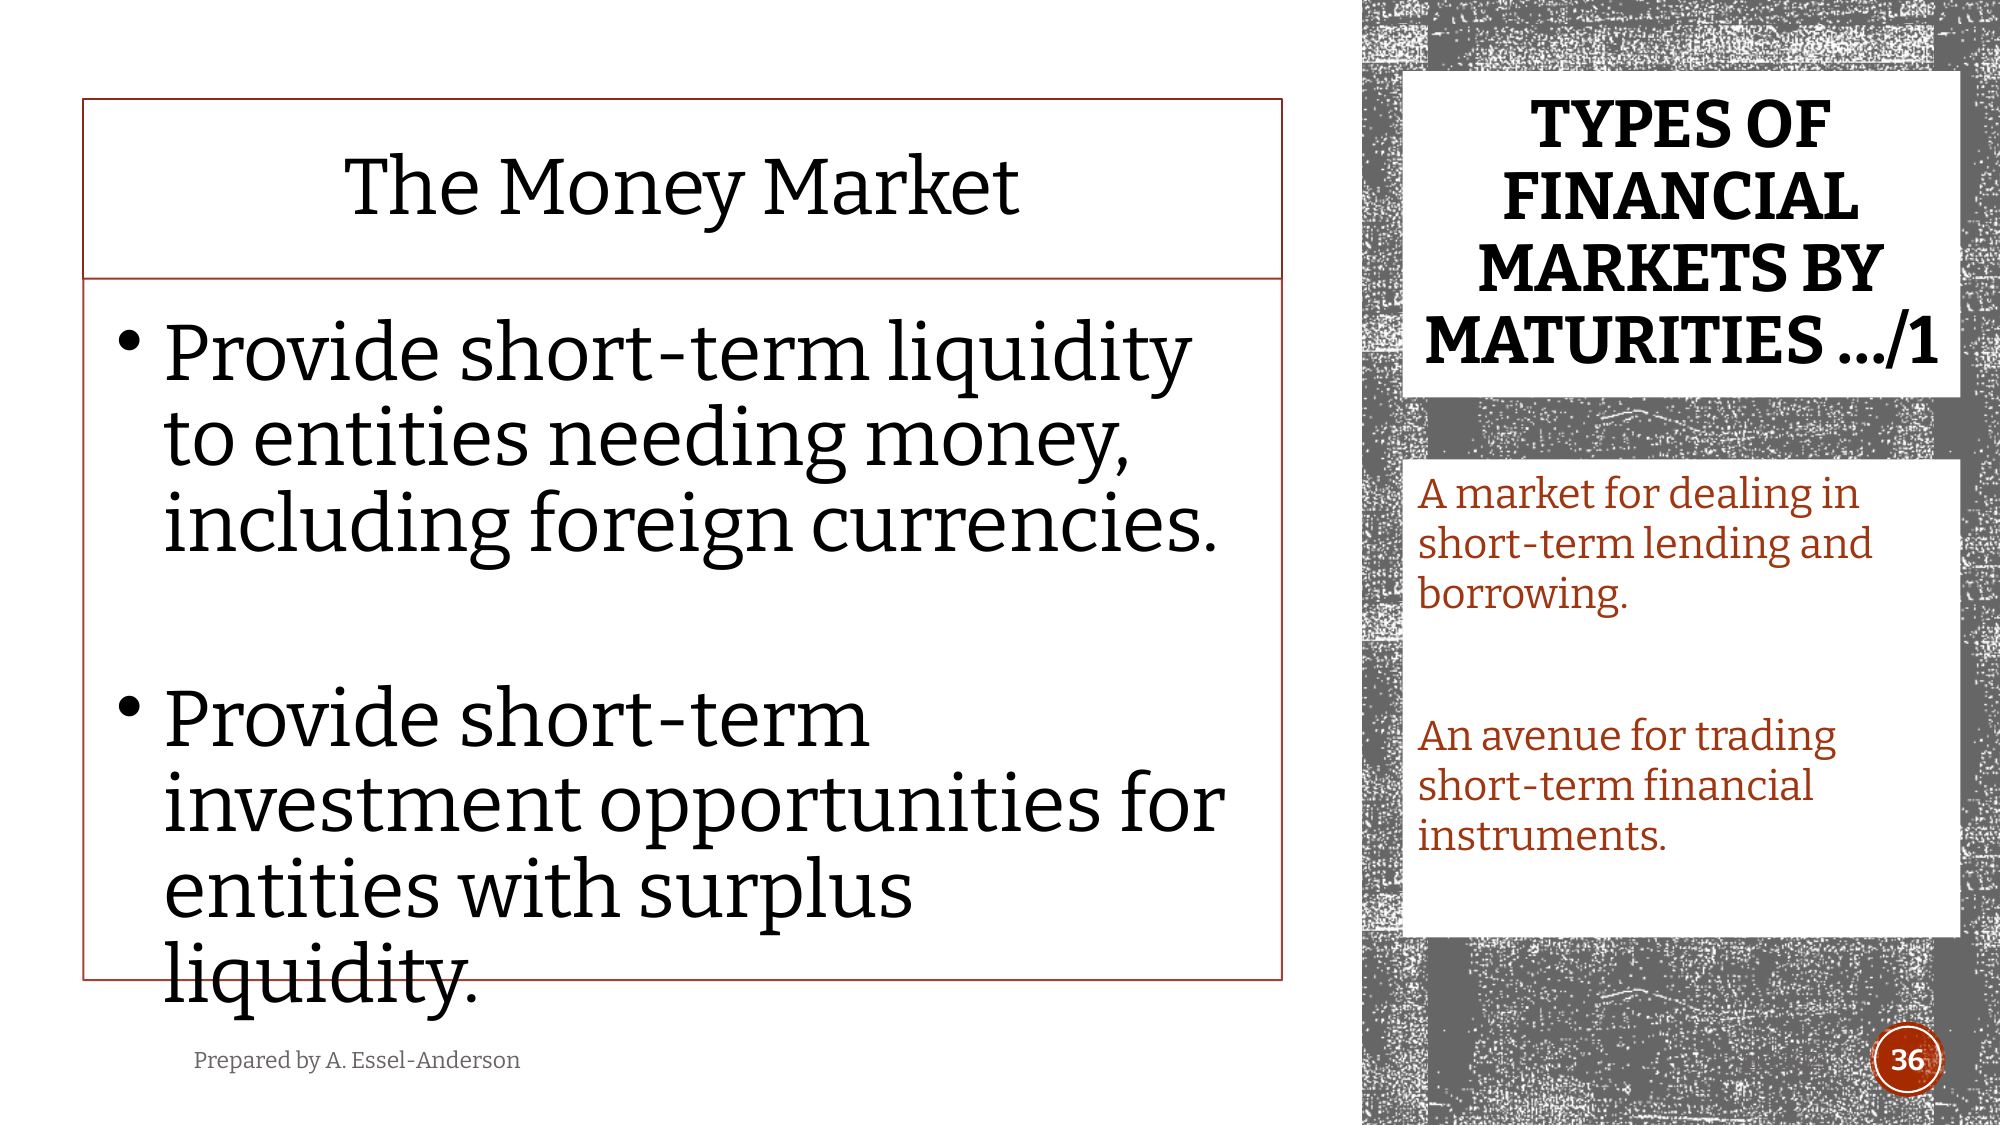

The Money Market
Provide short-term liquidity to entities needing money, including foreign currencies.

Provide short-term investment opportunities for entities with surplus liquidity.
# Types of financial markets by maturities …/1
A market for dealing in short-term lending and borrowing.

An avenue for trading short-term financial instruments.

Prepared by A. Essel-Anderson
Jan 2021
36